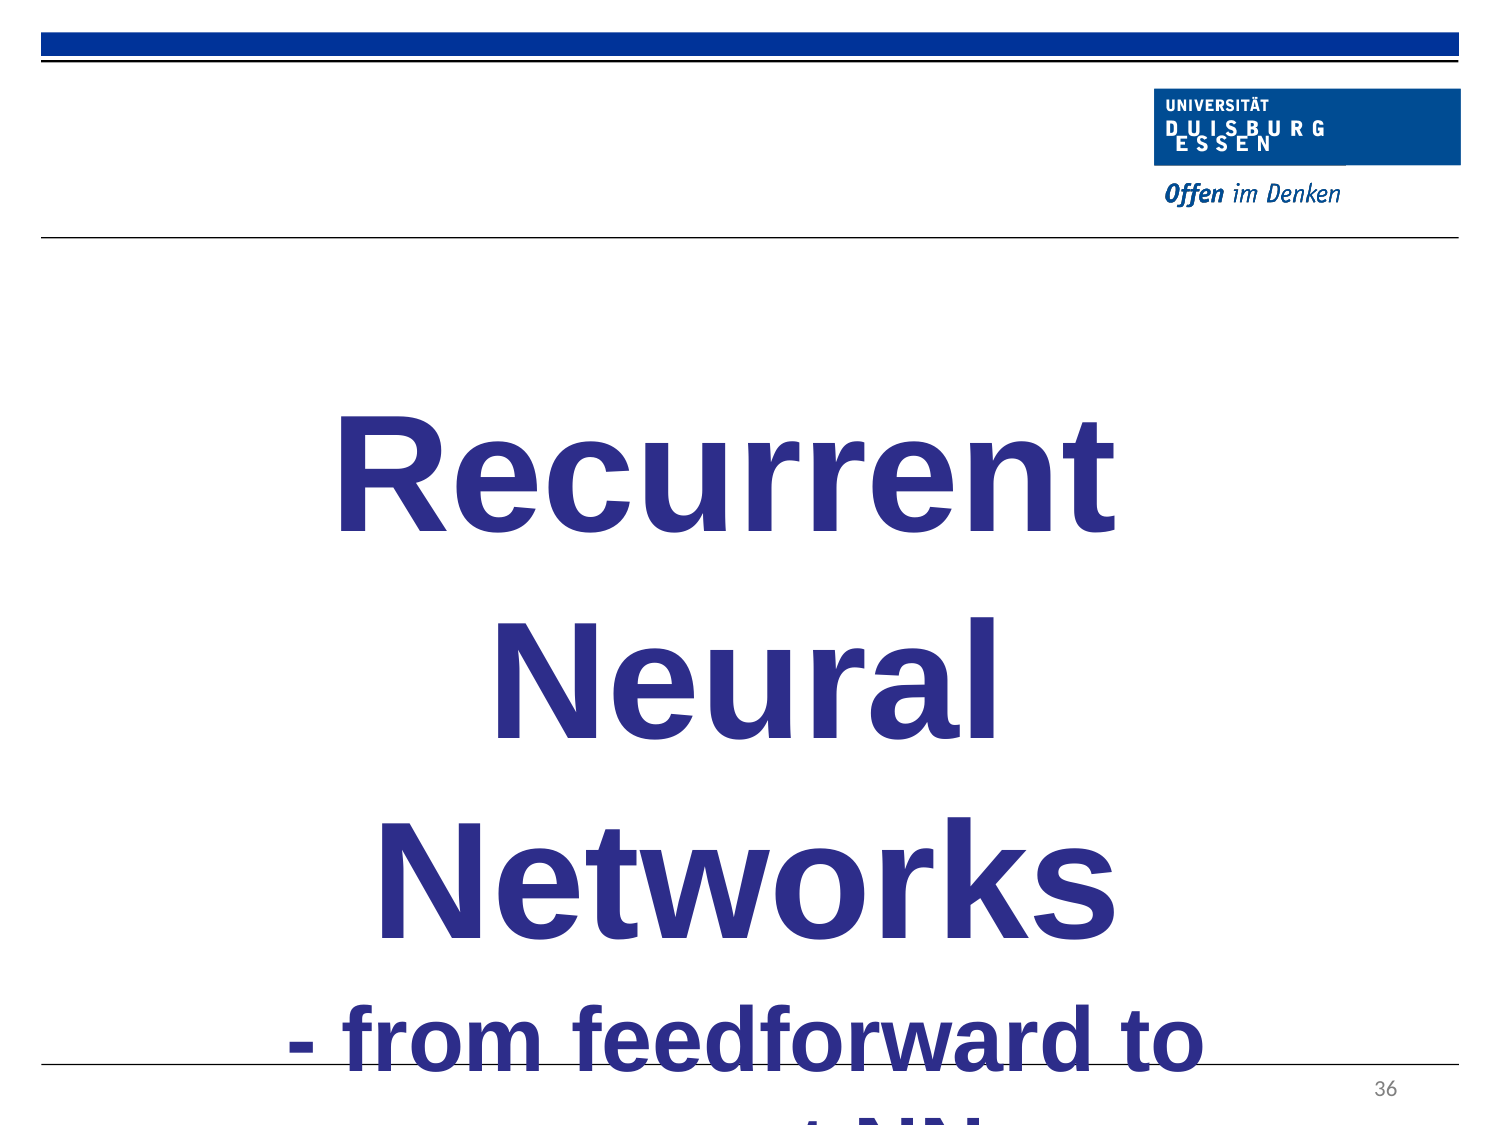

#
Recurrent
Neural Networks
- from feedforward to recurrent NN -